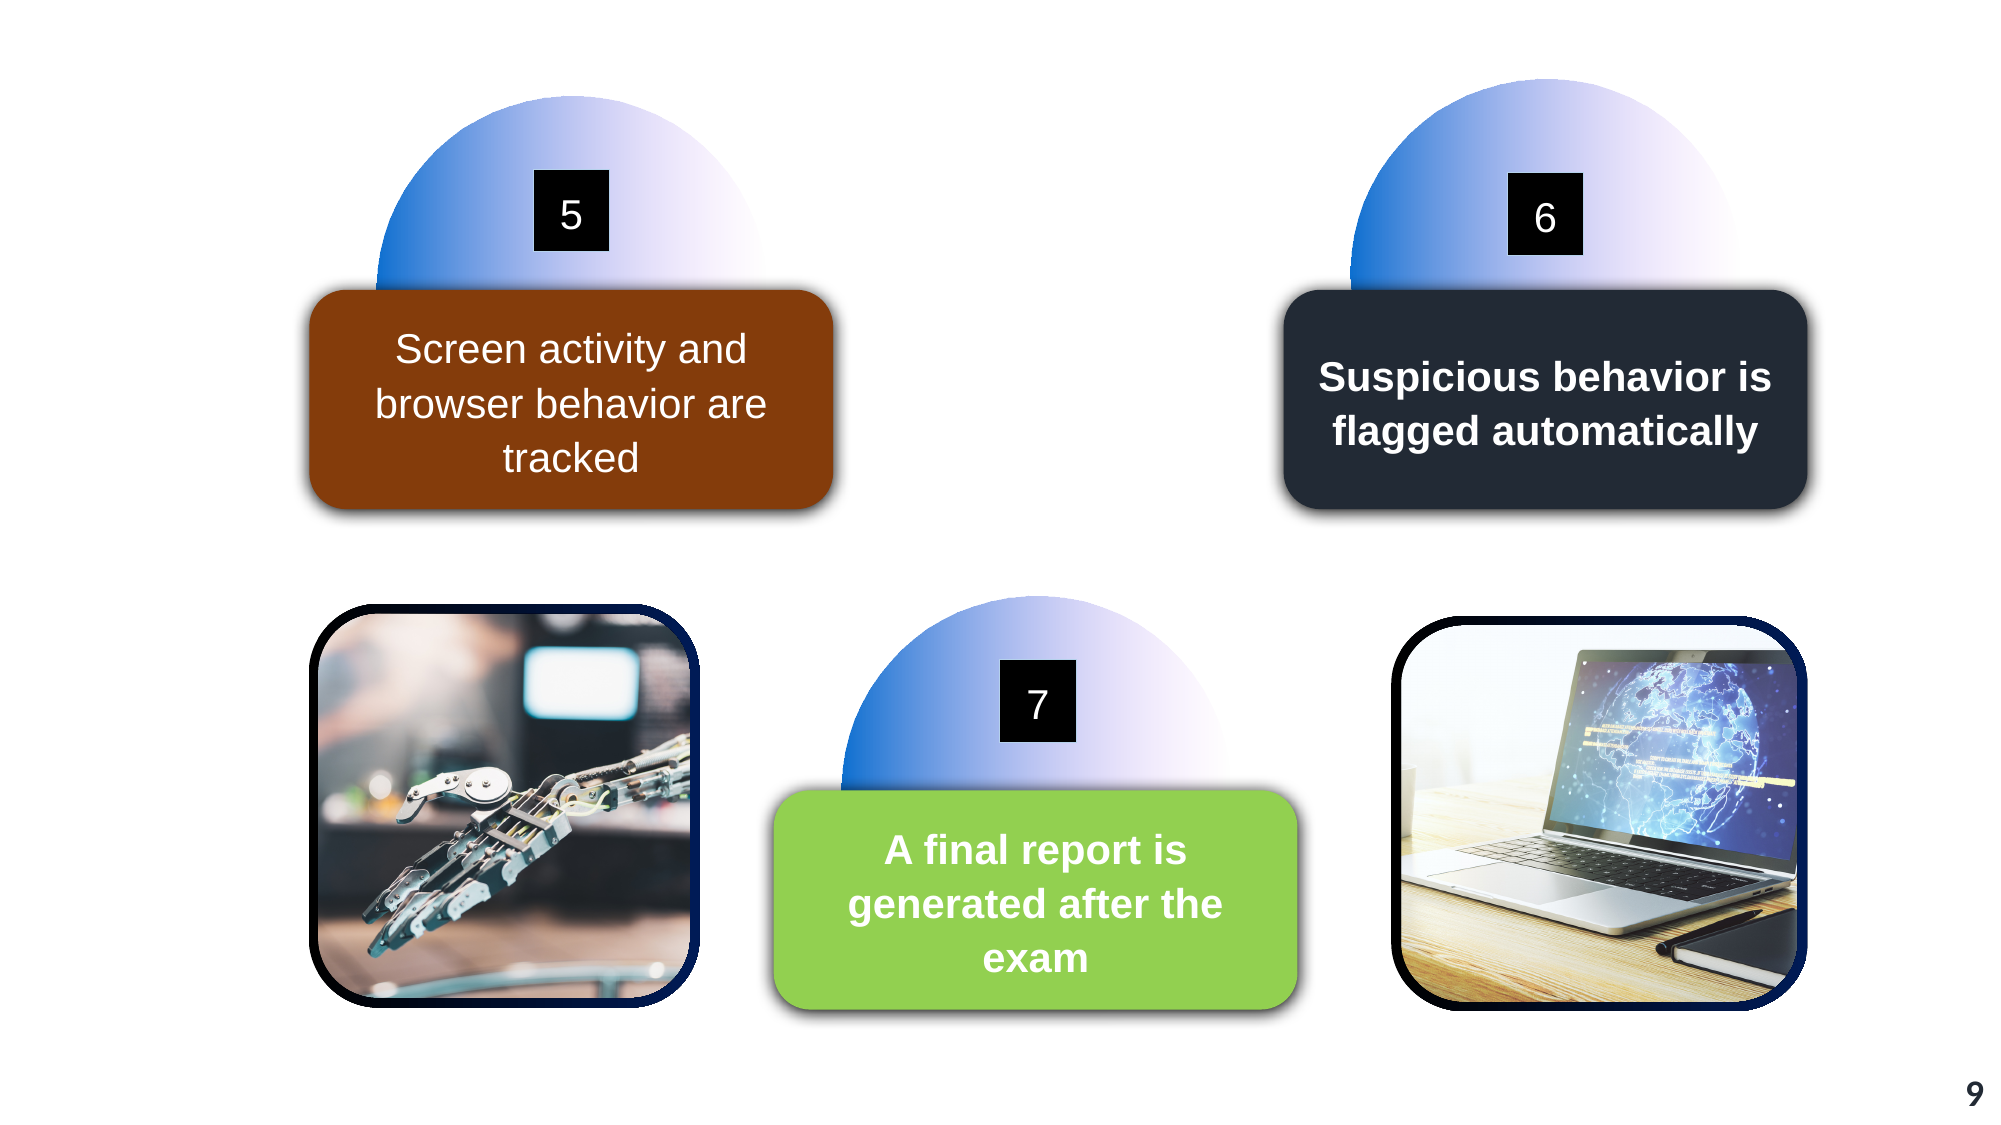

5
6
Suspicious behavior is flagged automatically
Screen activity and browser behavior are tracked

7

A final report is generated after the exam

9